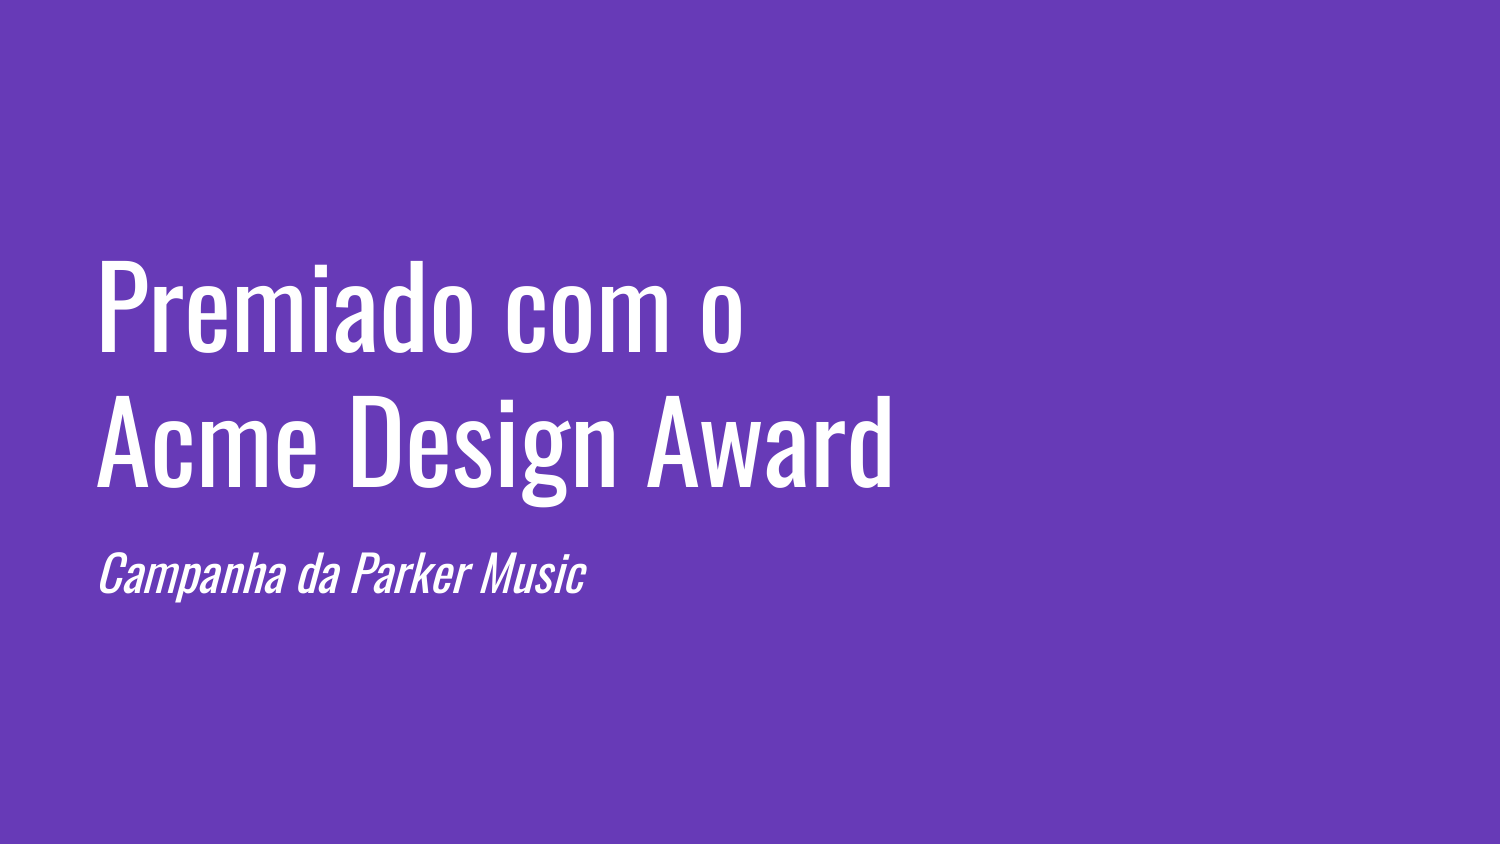

# Premiado com o Acme Design Award
Campanha da Parker Music